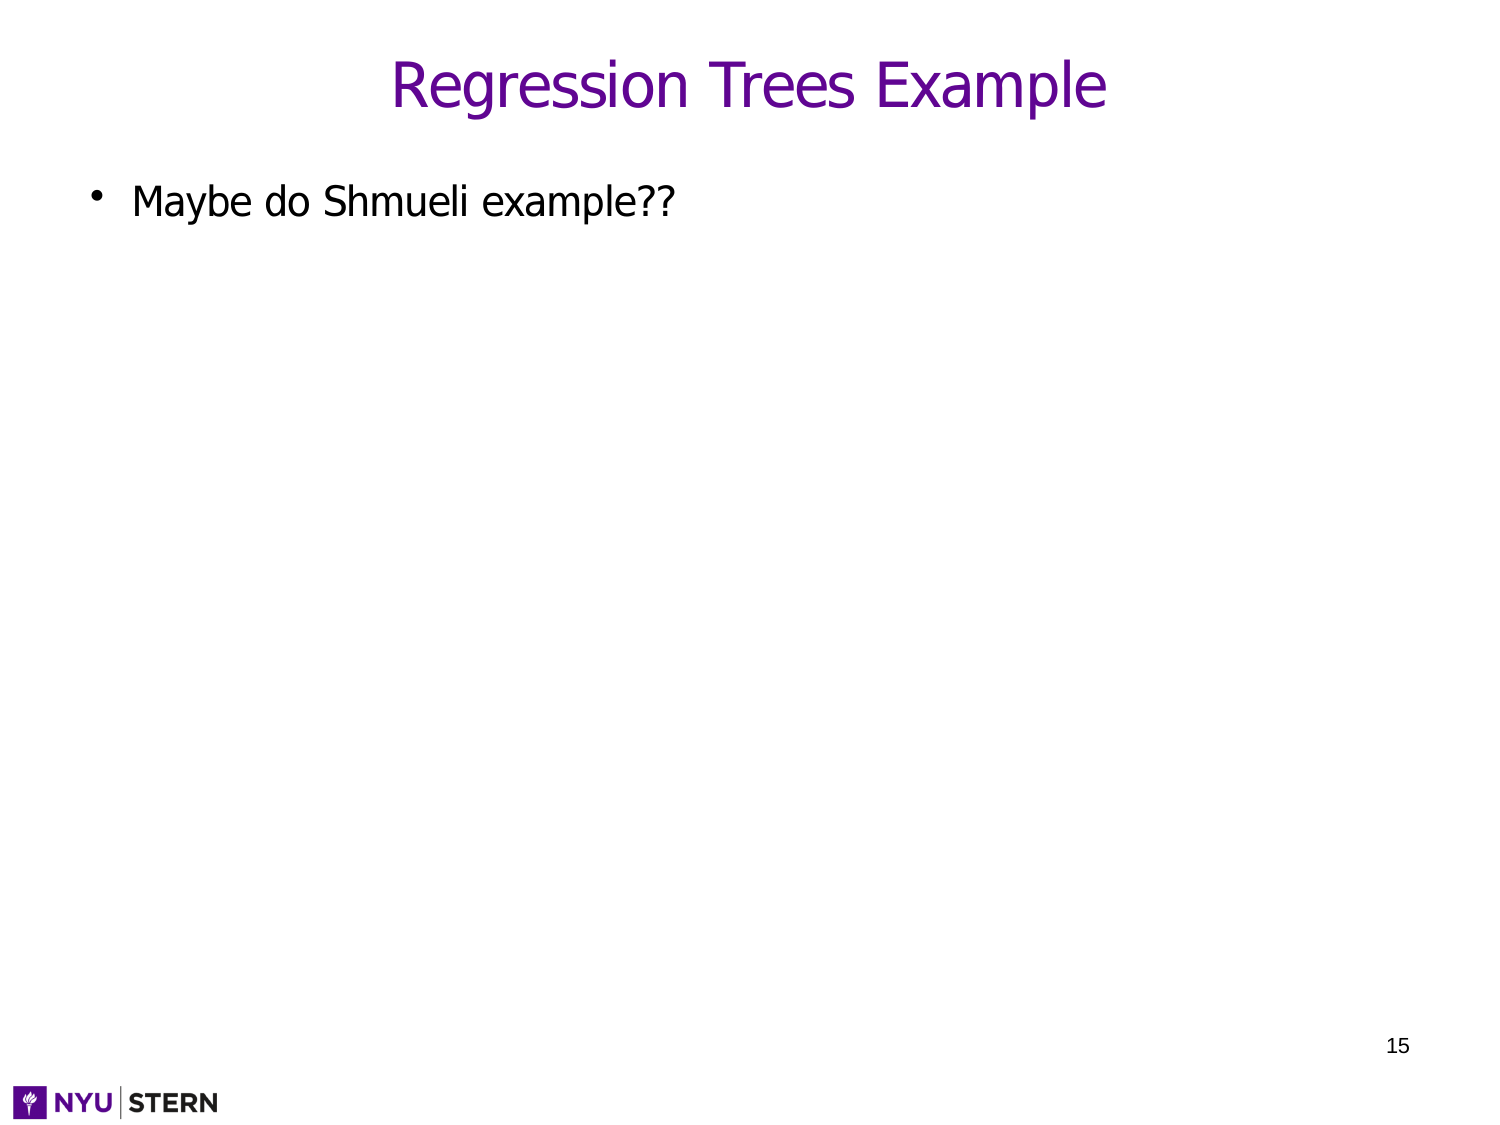

# Regression Trees Example
Maybe do Shmueli example??
15